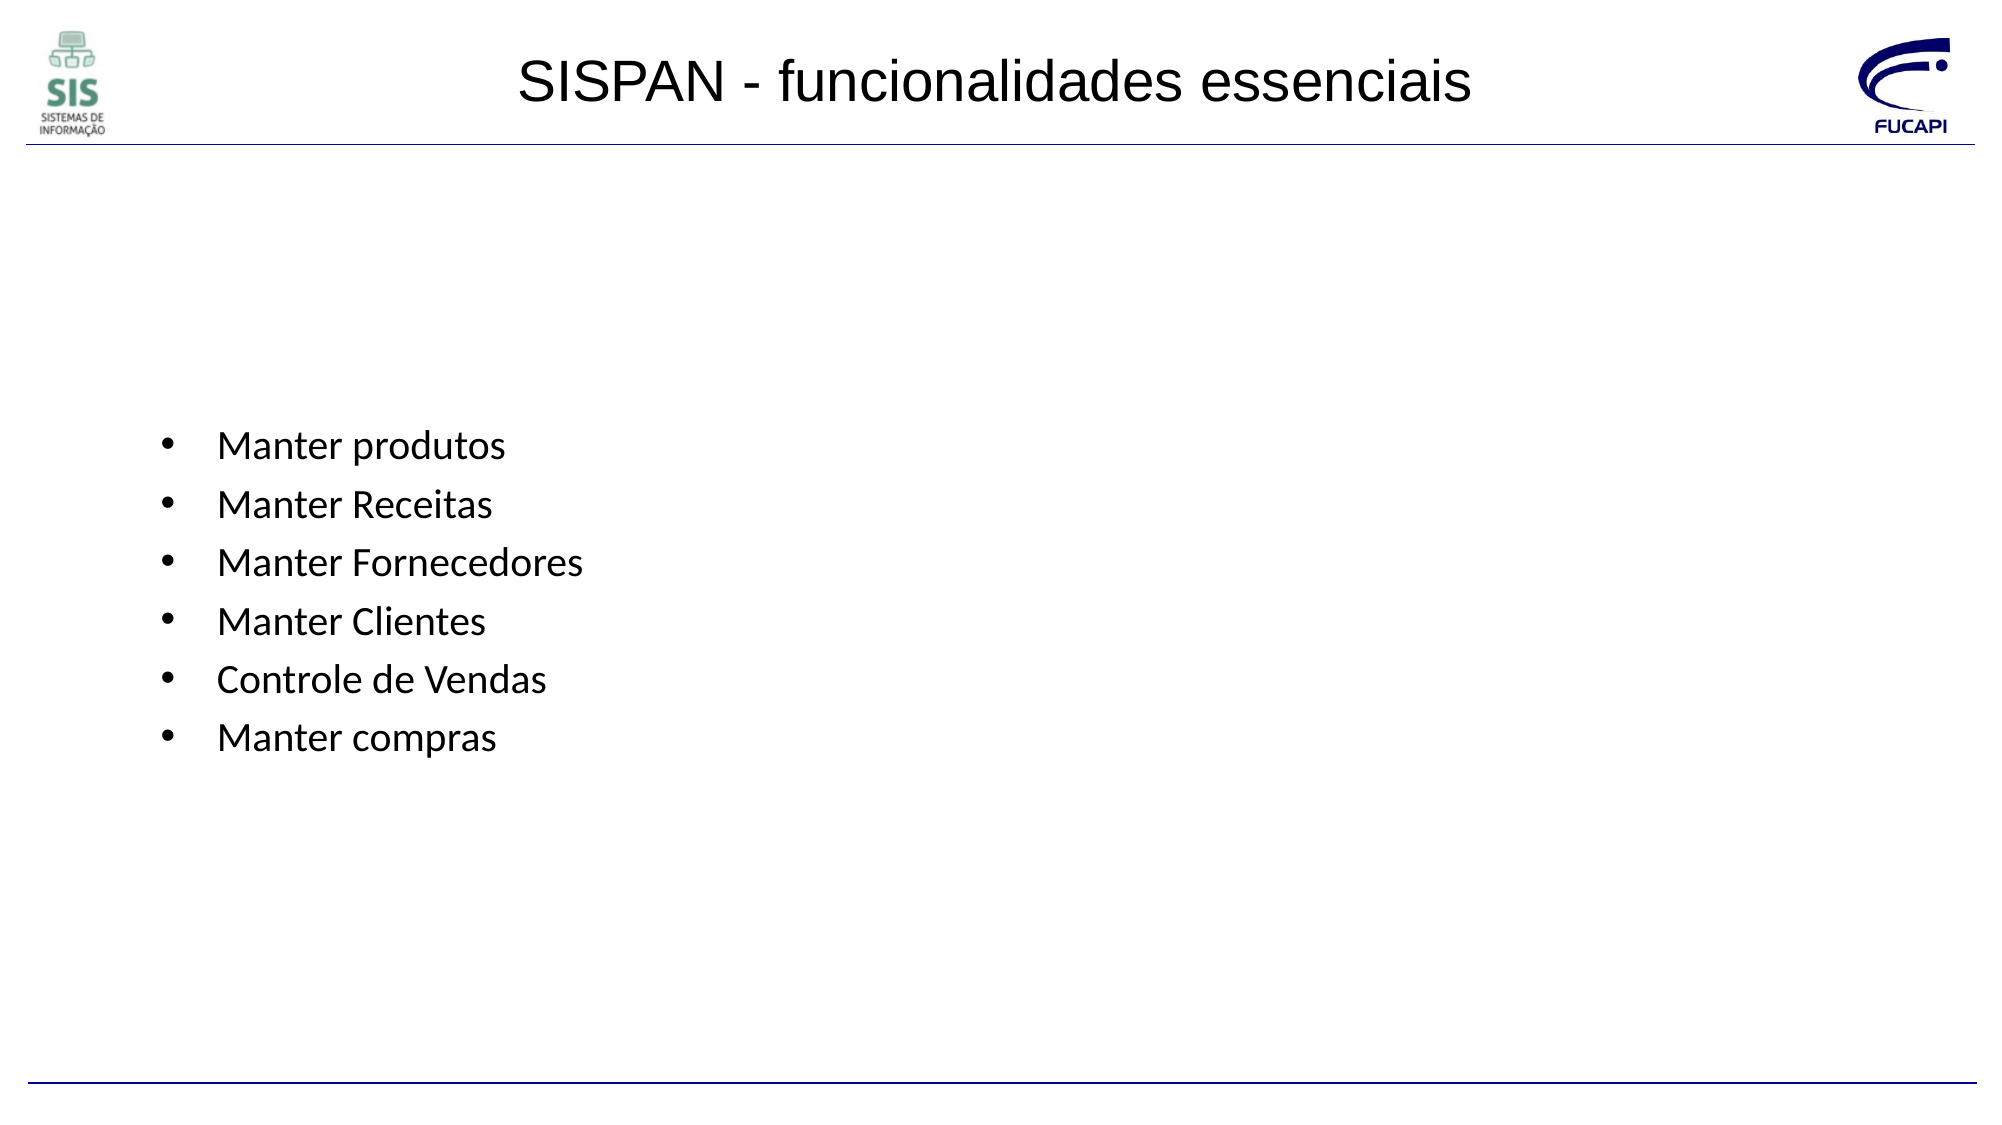

SISPAN - funcionalidades essenciais
Manter produtos
Manter Receitas
Manter Fornecedores
Manter Clientes
Controle de Vendas
Manter compras